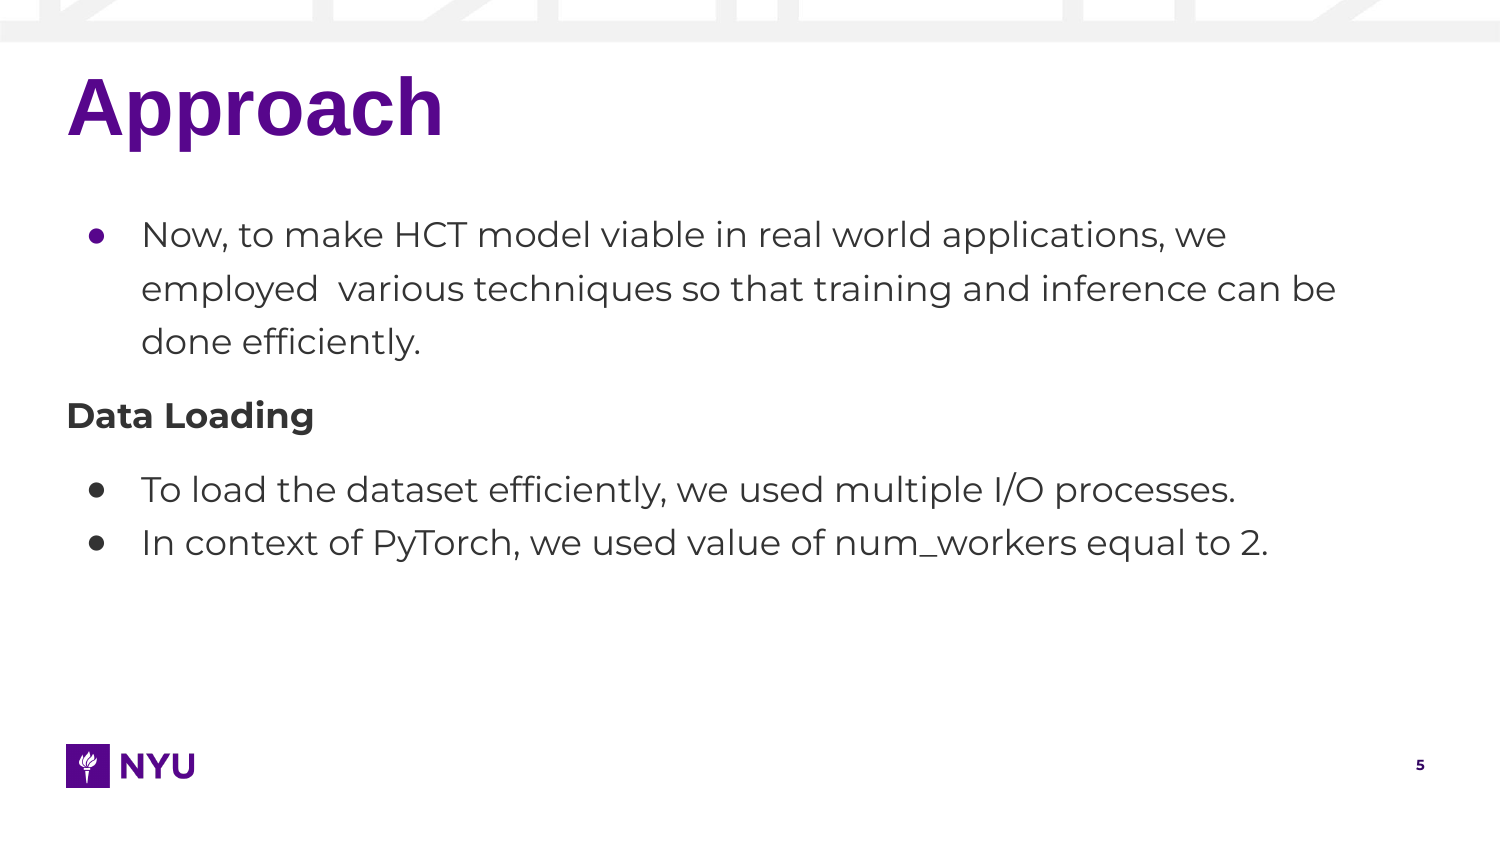

# Approach
Now, to make HCT model viable in real world applications, we employed  various techniques so that training and inference can be done efficiently.
Data Loading
To load the dataset efficiently, we used multiple I/O processes.
In context of PyTorch, we used value of num_workers equal to 2.